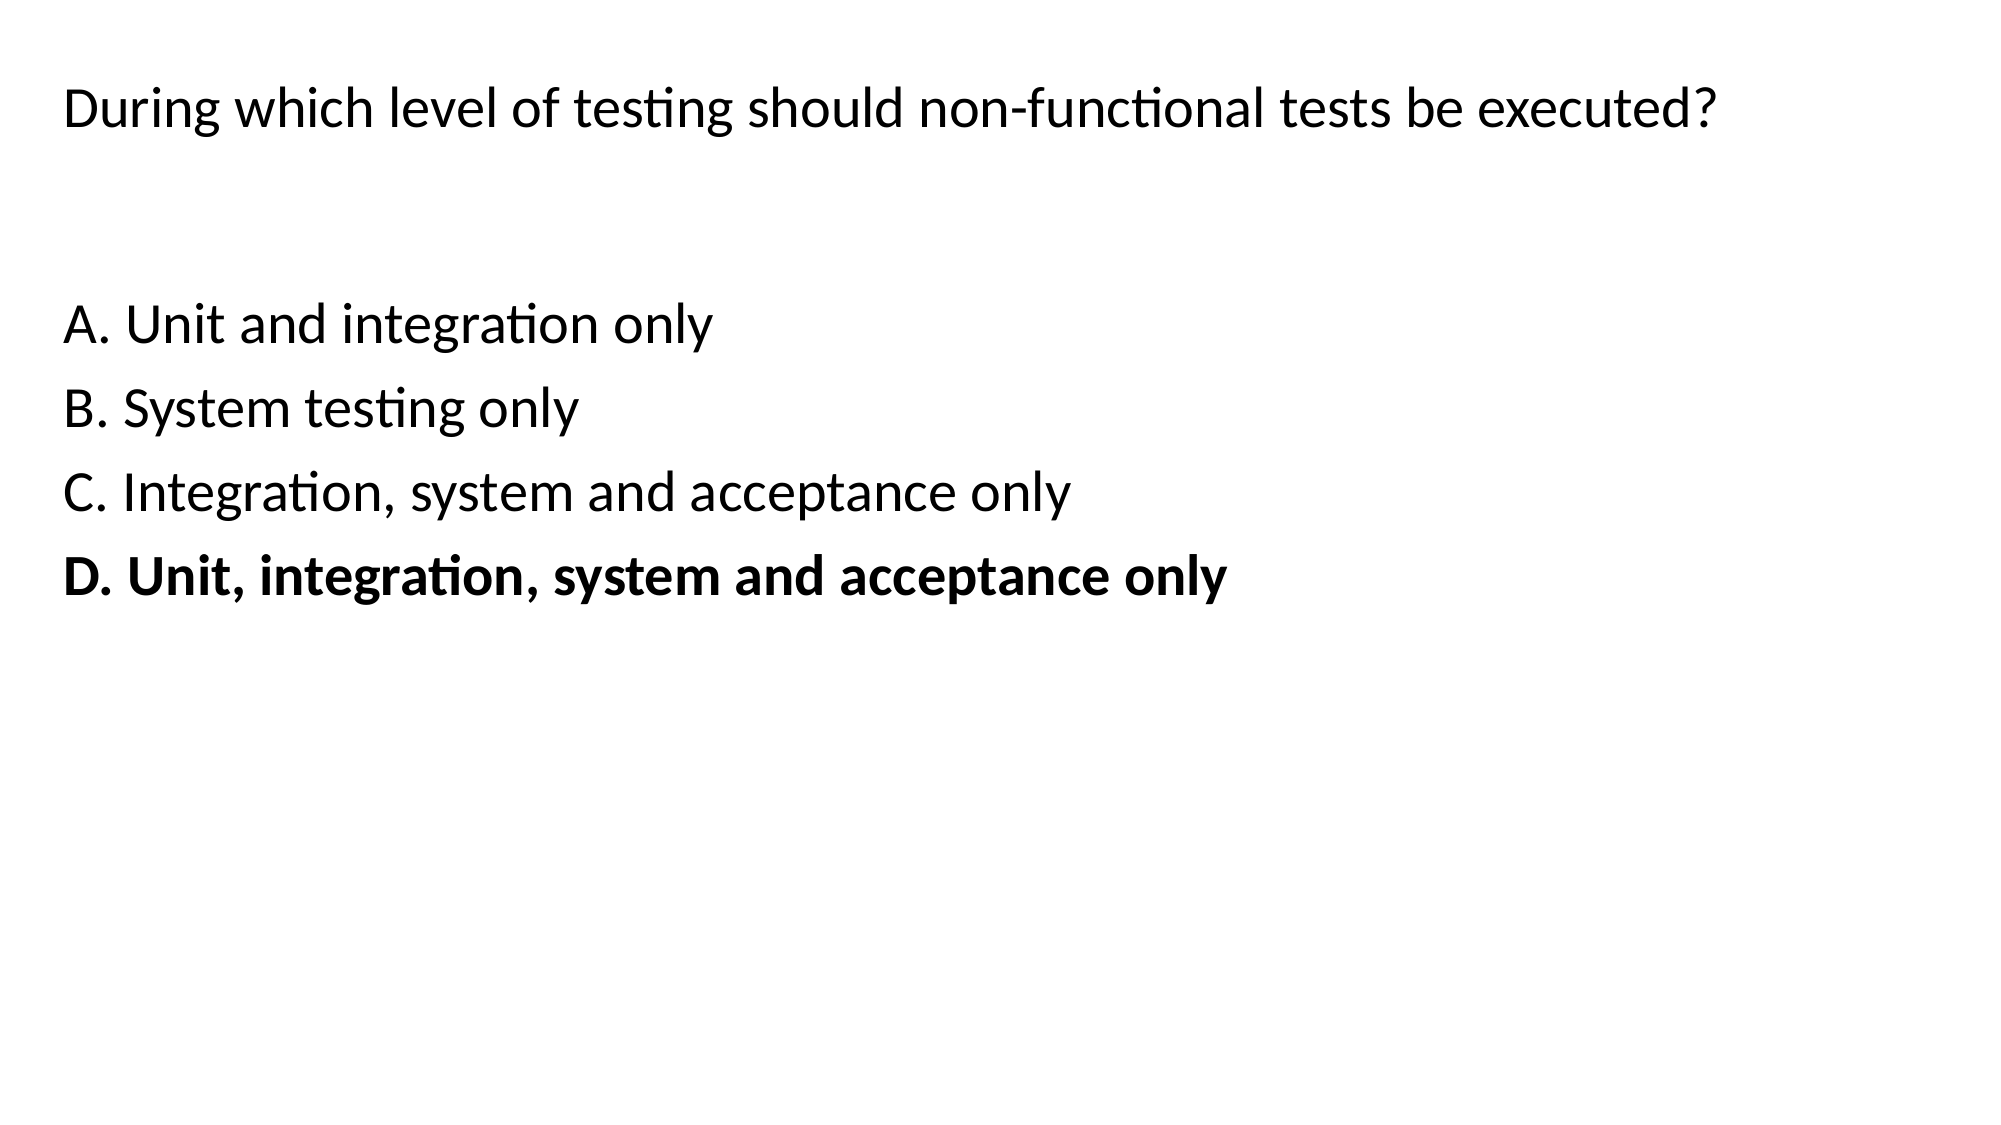

During which level of testing should non-functional tests be executed?
A. Unit and integration only
B. System testing only
C. Integration, system and acceptance only
D. Unit, integration, system and acceptance only